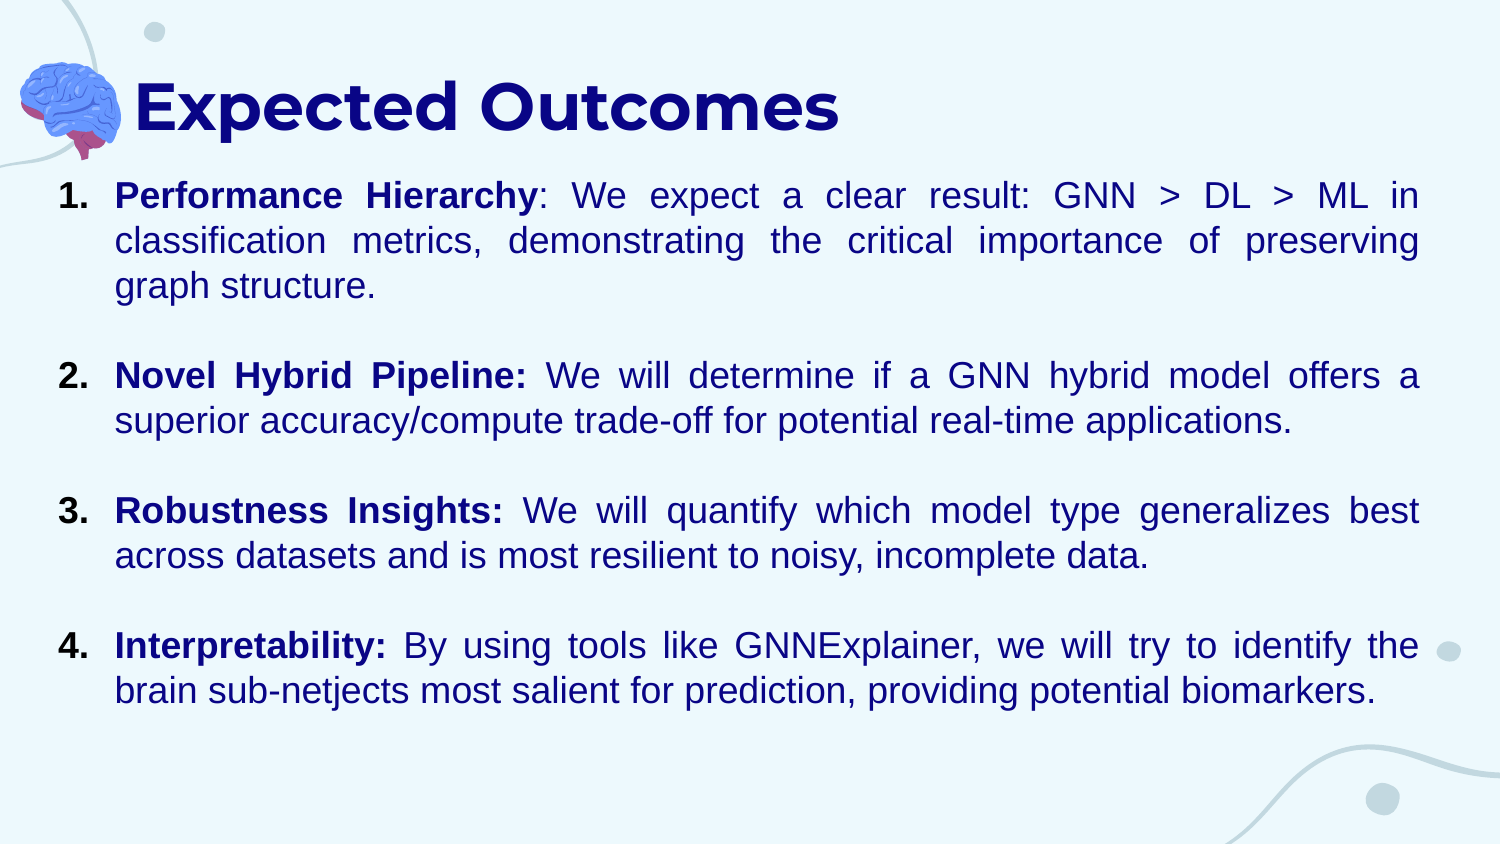

# Expected Outcomes

Performance Hierarchy: We expect a clear result: GNN > DL > ML in classification metrics, demonstrating the critical importance of preserving graph structure.

Novel Hybrid Pipeline: We will determine if a GNN hybrid model offers a superior accuracy/compute trade-off for potential real-time applications.

Robustness Insights: We will quantify which model type generalizes best across datasets and is most resilient to noisy, incomplete data.

Interpretability: By using tools like GNNExplainer, we will try to identify the brain sub-netjects most salient for prediction, providing potential biomarkers.